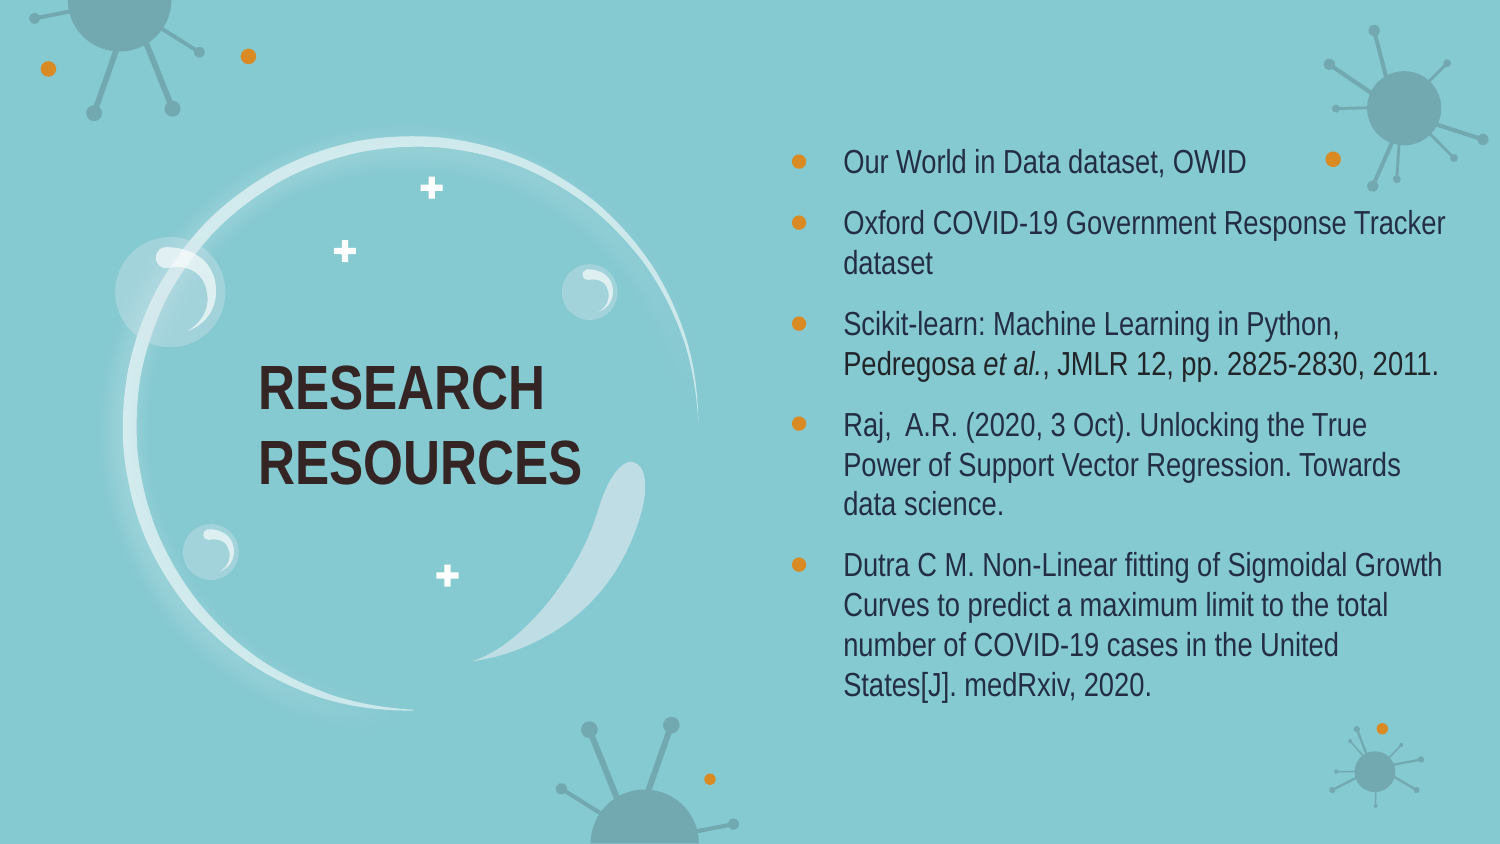

Our World in Data dataset, OWID
Oxford COVID-19 Government Response Tracker dataset
Scikit-learn: Machine Learning in Python, Pedregosa et al., JMLR 12, pp. 2825-2830, 2011.
Raj,  A.R. (2020, 3 Oct). Unlocking the True Power of Support Vector Regression. Towards data science.
Dutra C M. Non-Linear fitting of Sigmoidal Growth Curves to predict a maximum limit to the total number of COVID-19 cases in the United States[J]. medRxiv, 2020.
# RESEARCH RESOURCES